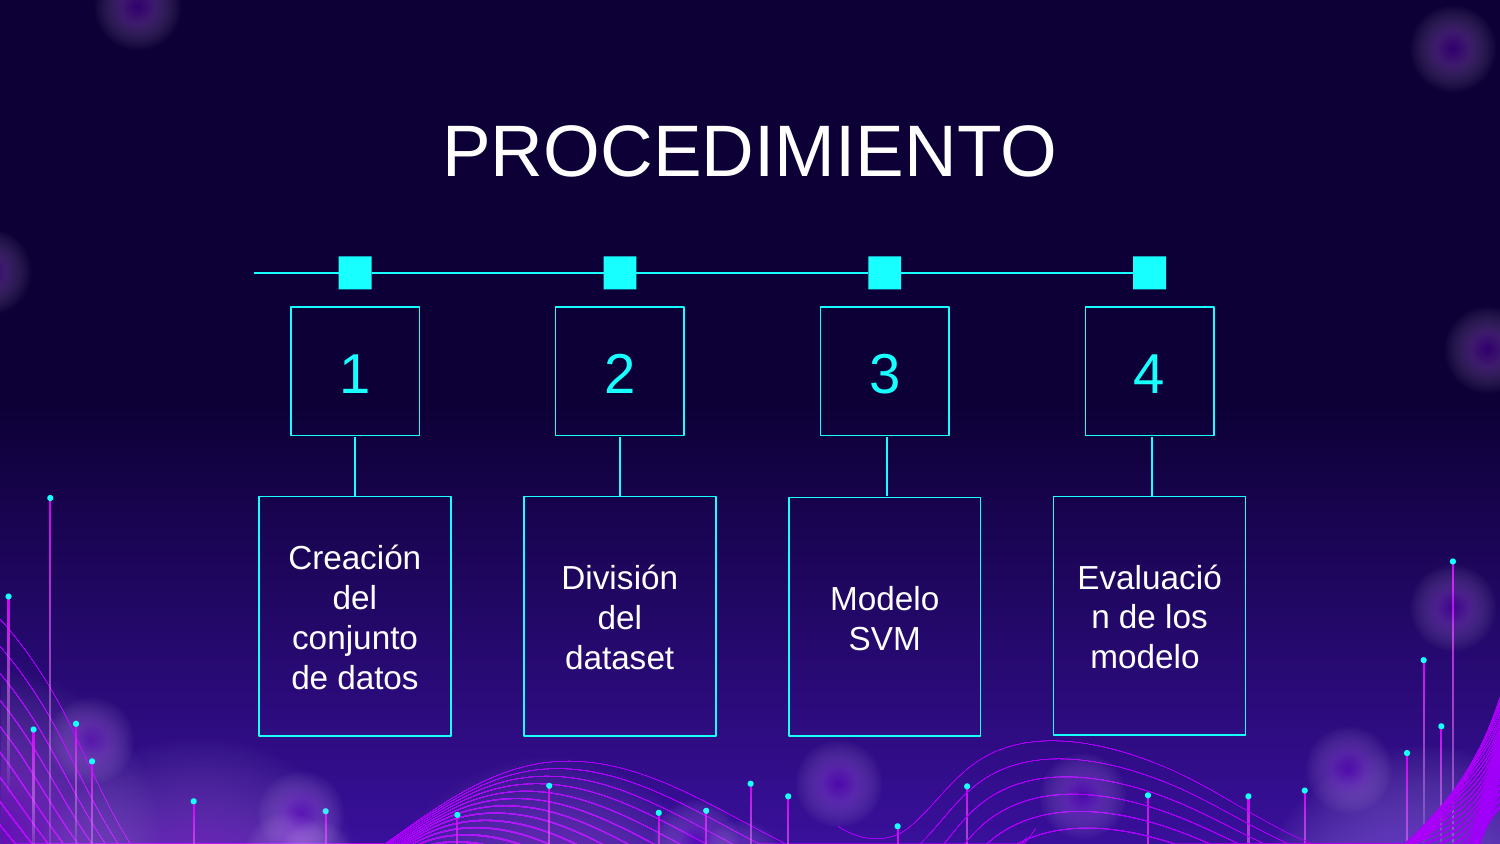

# PROCEDIMIENTO

1
2
3
4
Creación del conjunto de datos
División del dataset
Evaluación de los modelo
Modelo SVM